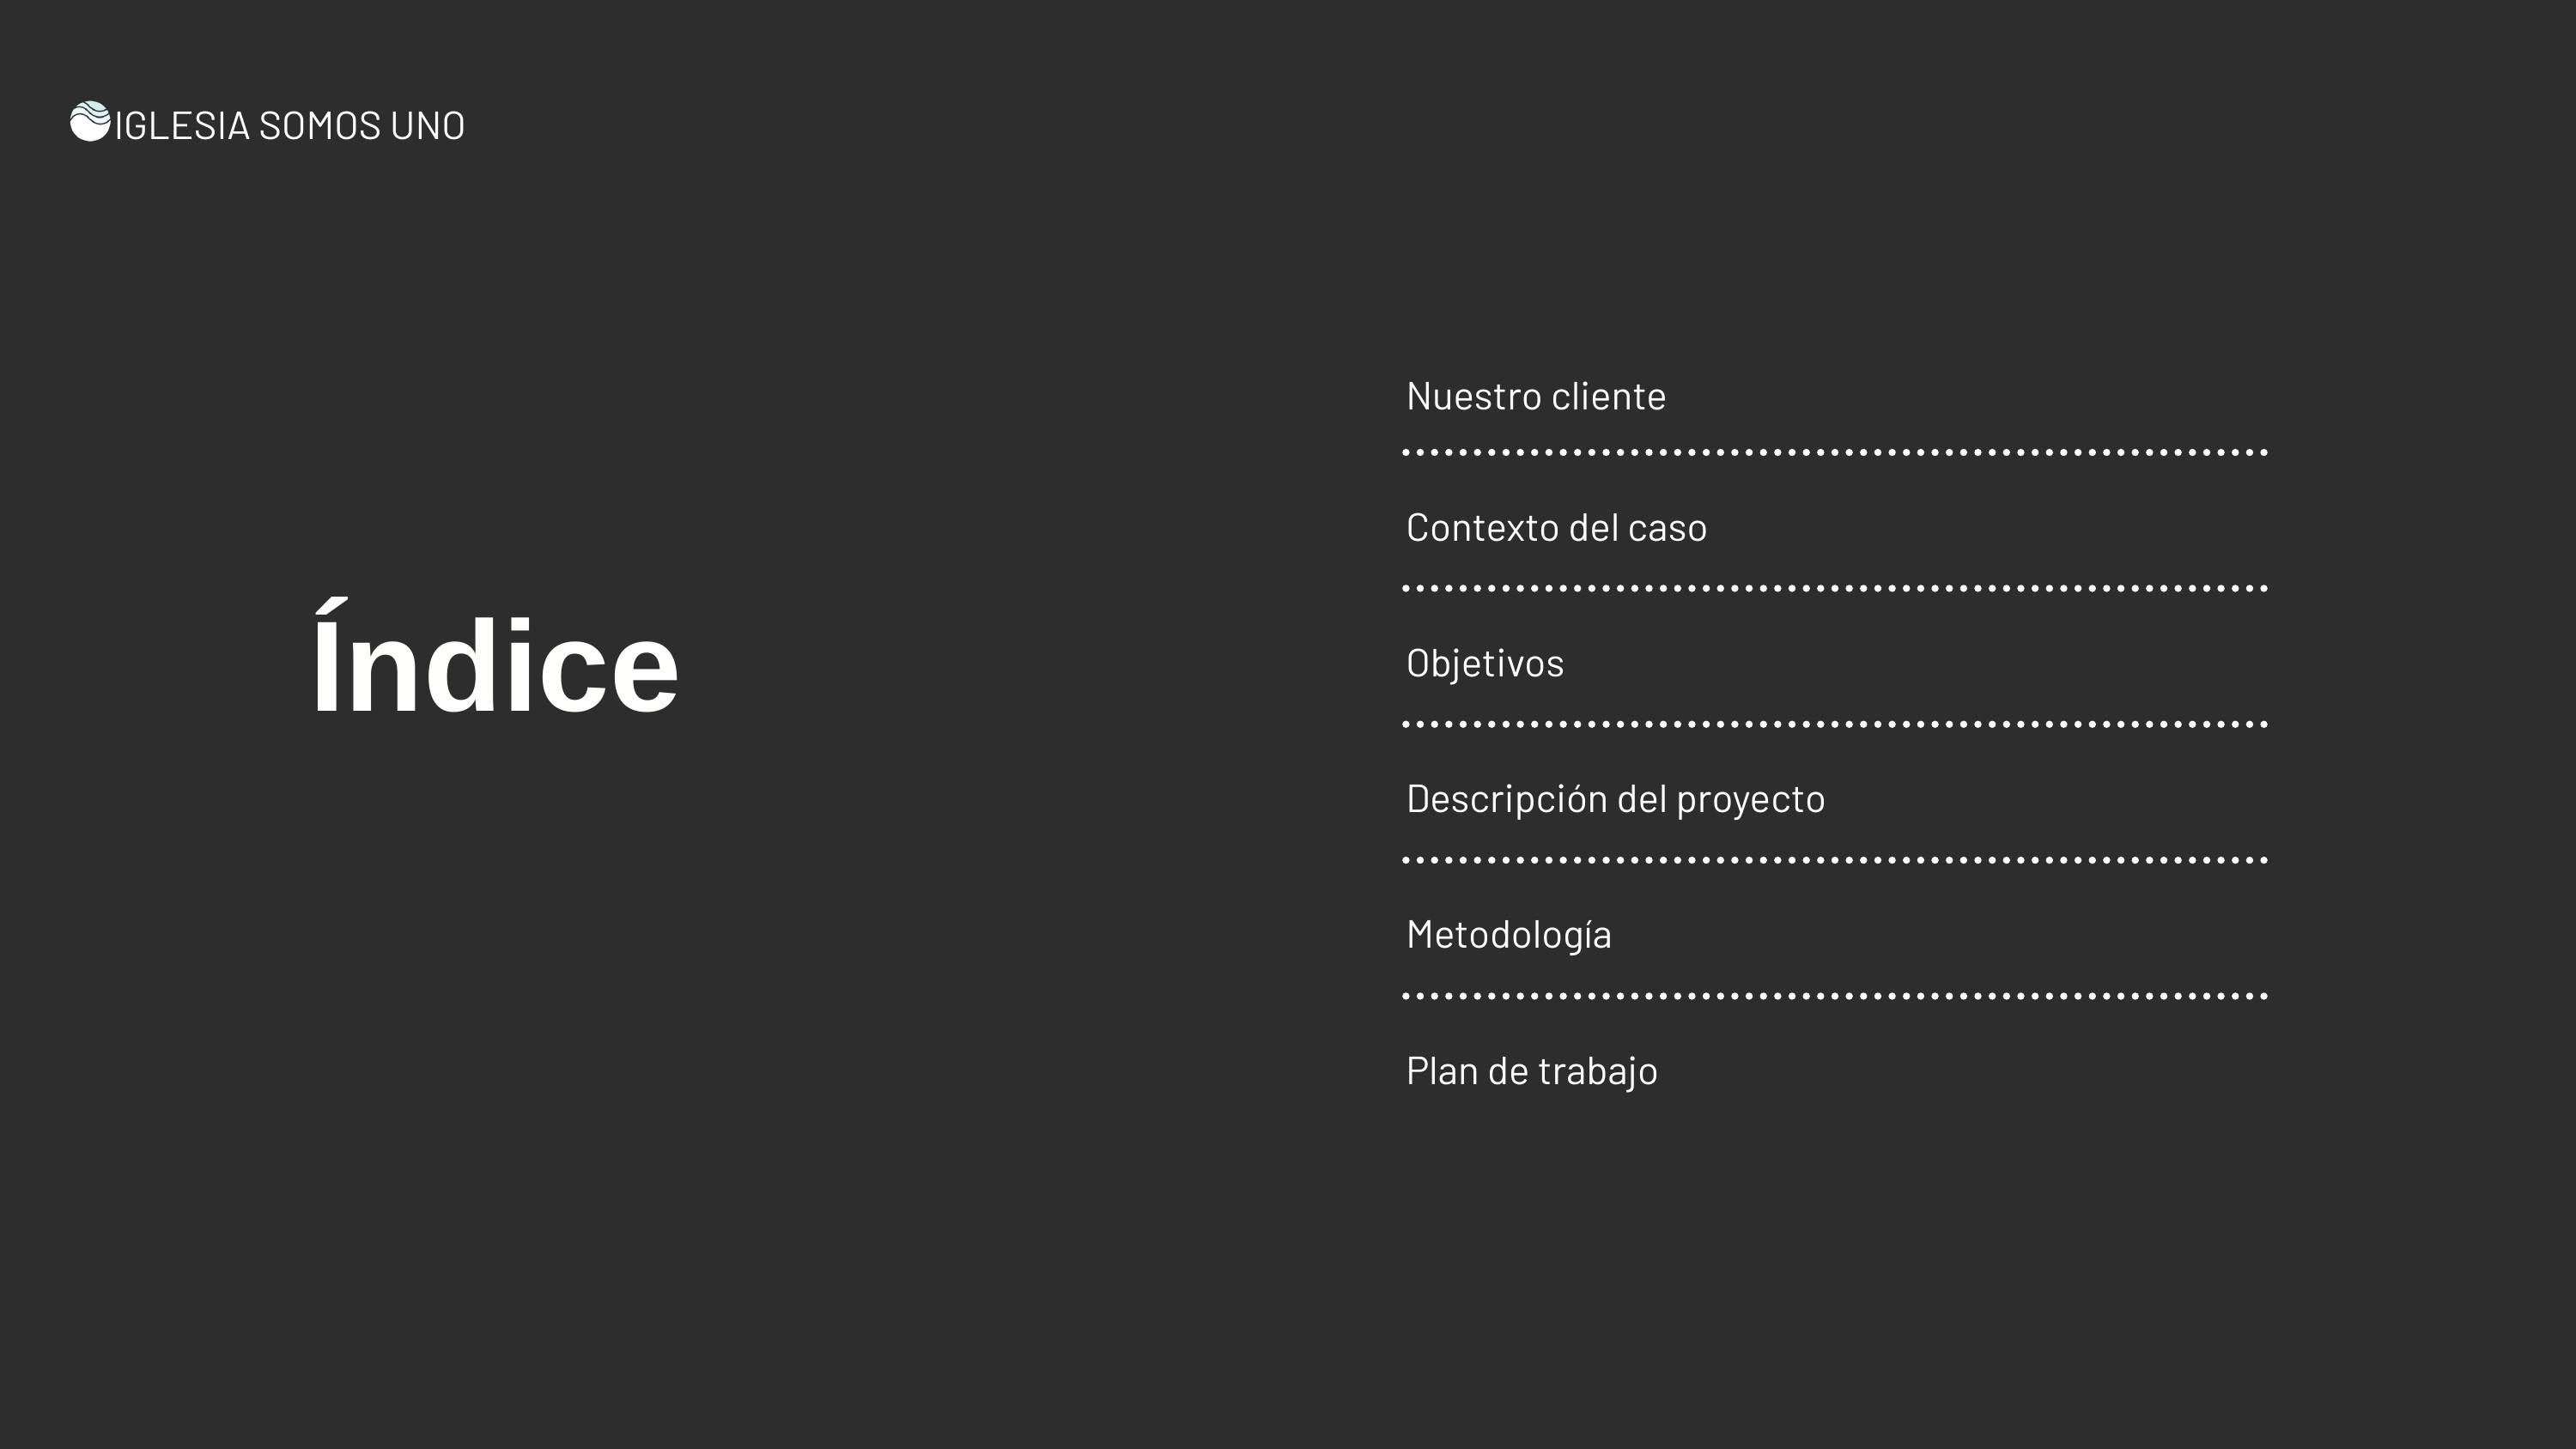

IGLESIA SOMOS UNO

Nuestro cliente

Contexto del caso

Objetivos

Descripción del proyecto

Metodología

Plan de trabajo
Índice